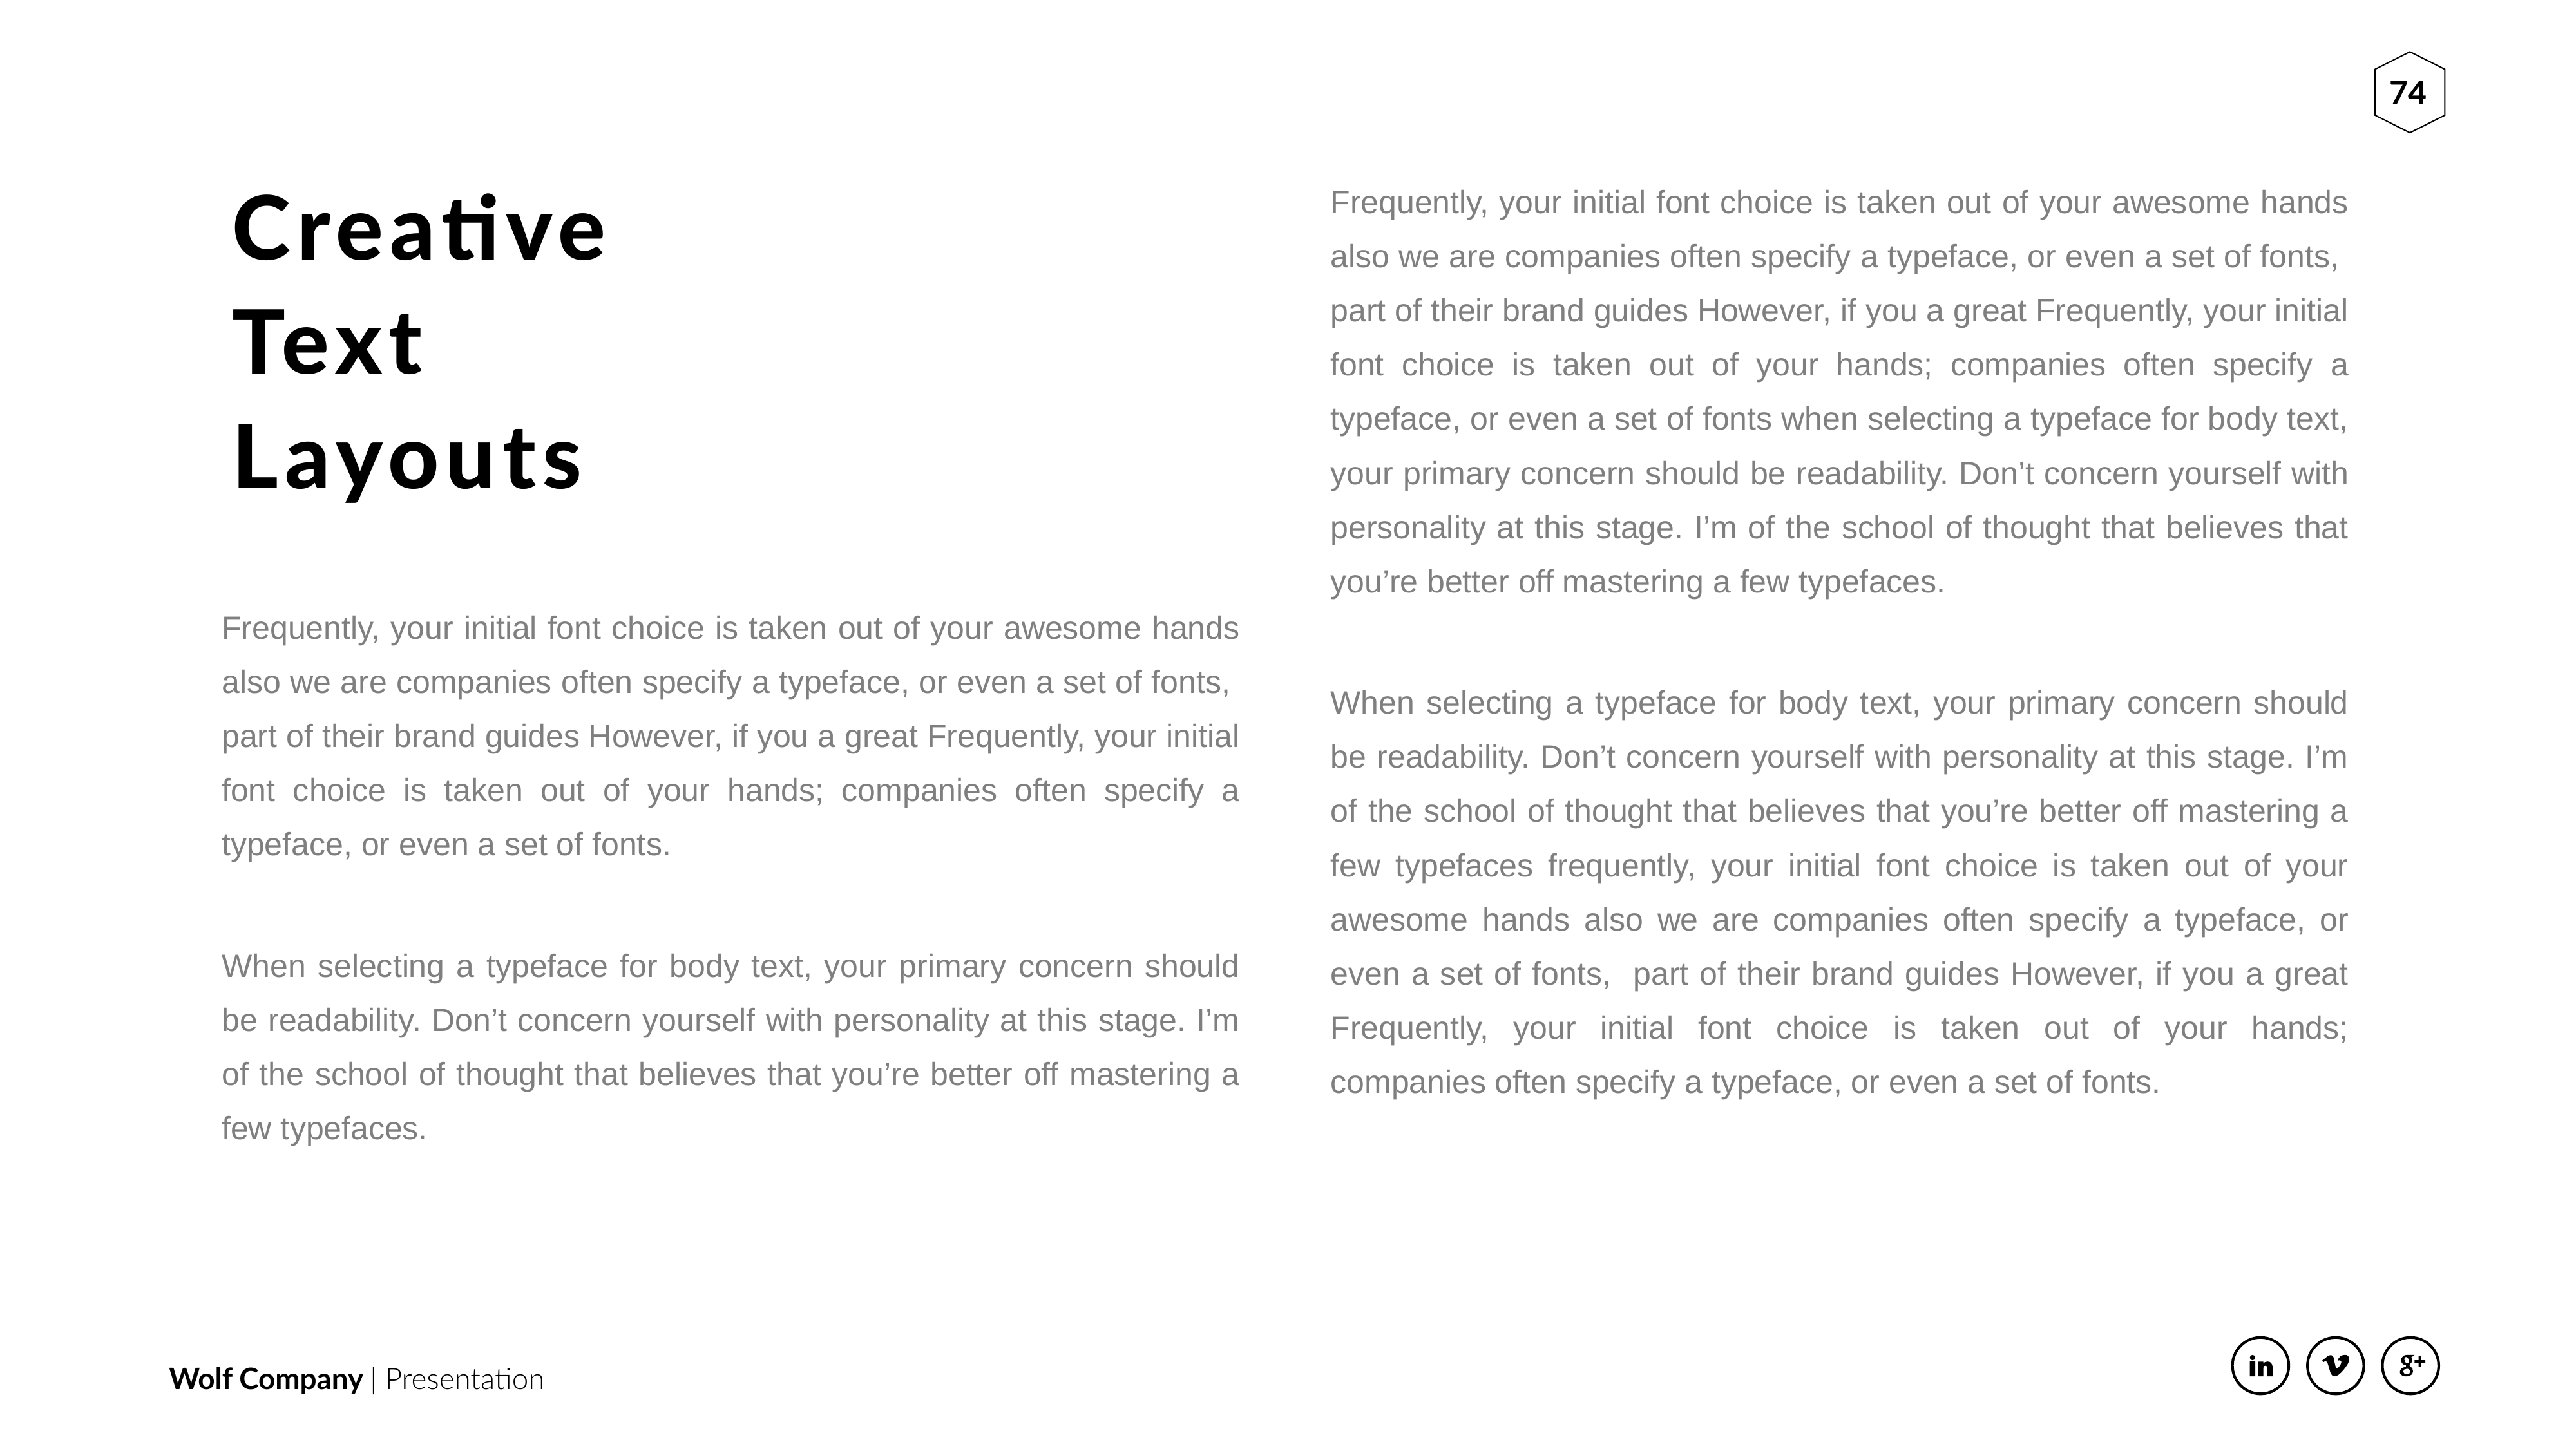

Frequently, your initial font choice is taken out of your awesome hands also we are companies often specify a typeface, or even a set of fonts,  part of their brand guides However, if you a great Frequently, your initial font choice is taken out of your hands; companies often specify a typeface, or even a set of fonts when selecting a typeface for body text, your primary concern should be readability. Don’t concern yourself with personality at this stage. I’m of the school of thought that believes that you’re better off mastering a few typefaces.

When selecting a typeface for body text, your primary concern should be readability. Don’t concern yourself with personality at this stage. I’m of the school of thought that believes that you’re better off mastering a few typefaces frequently, your initial font choice is taken out of your awesome hands also we are companies often specify a typeface, or even a set of fonts,  part of their brand guides However, if you a great Frequently, your initial font choice is taken out of your hands; companies often specify a typeface, or even a set of fonts.
Creative
Text
Layouts
Frequently, your initial font choice is taken out of your awesome hands also we are companies often specify a typeface, or even a set of fonts,  part of their brand guides However, if you a great Frequently, your initial font choice is taken out of your hands; companies often specify a typeface, or even a set of fonts.

When selecting a typeface for body text, your primary concern should be readability. Don’t concern yourself with personality at this stage. I’m of the school of thought that believes that you’re better off mastering a few typefaces.